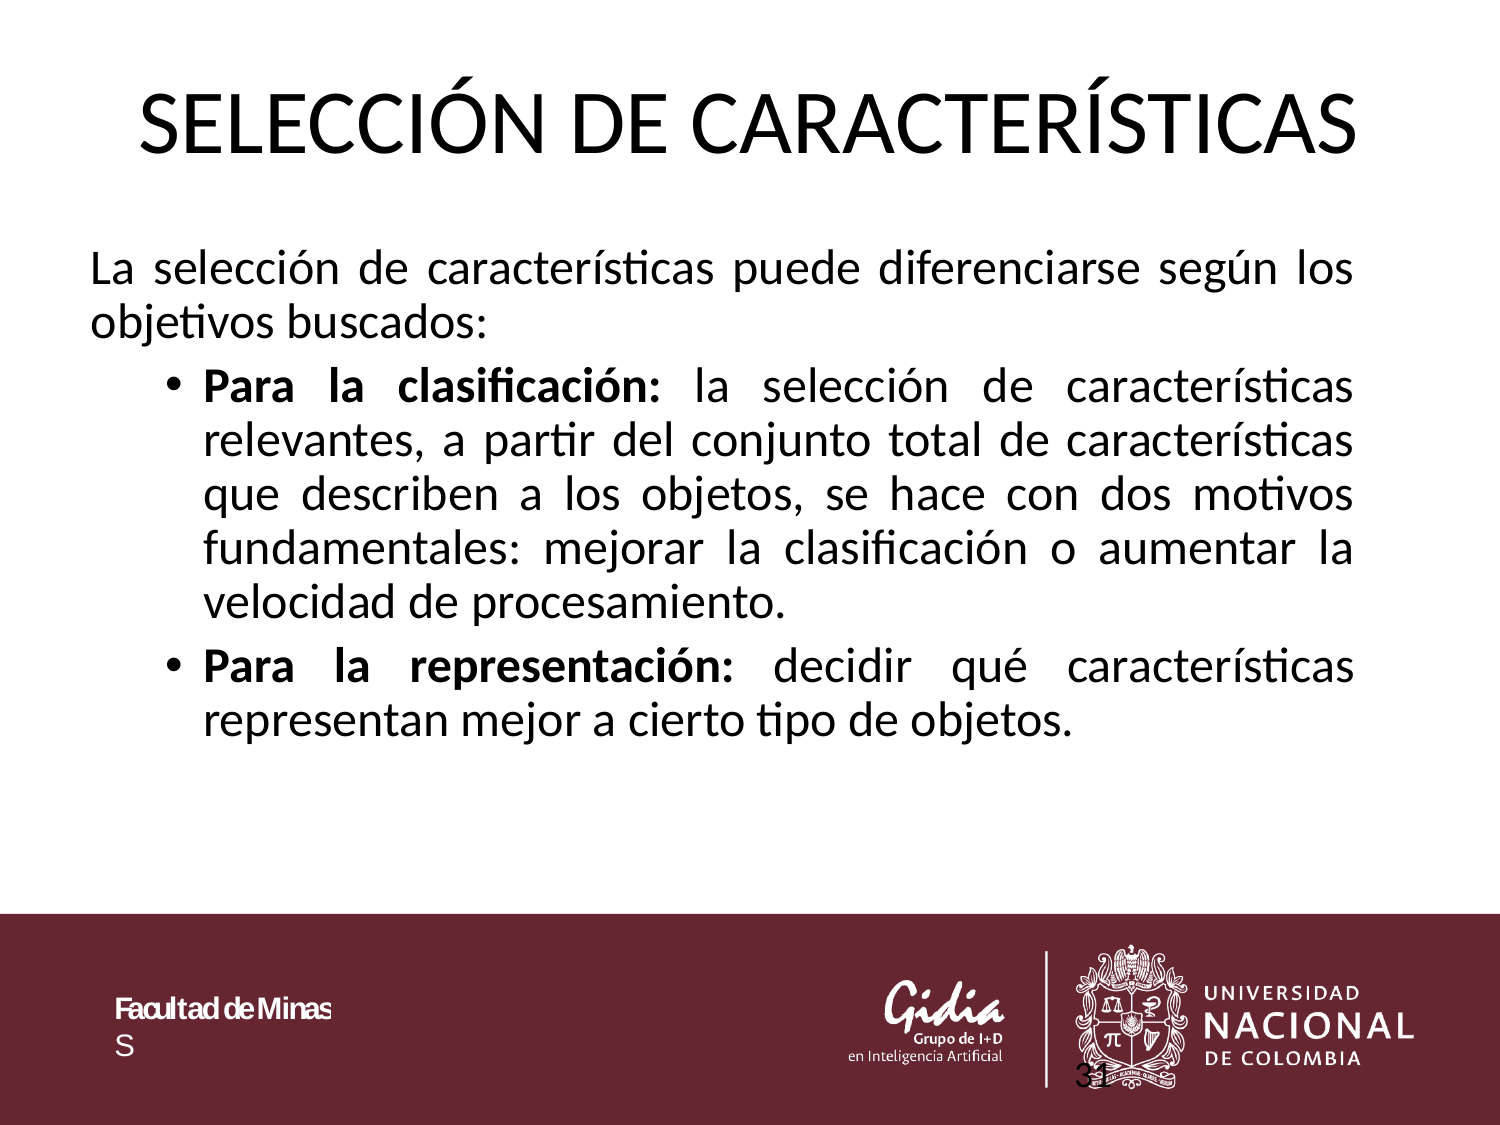

# SELECCIÓN DE CARACTERÍSTICAS
La selección de características puede diferenciarse según los objetivos buscados:
Para la clasificación: la selección de características relevantes, a partir del conjunto total de características que describen a los objetos, se hace con dos motivos fundamentales: mejorar la clasificación o aumentar la velocidad de procesamiento.
Para la representación: decidir qué características representan mejor a cierto tipo de objetos.

31